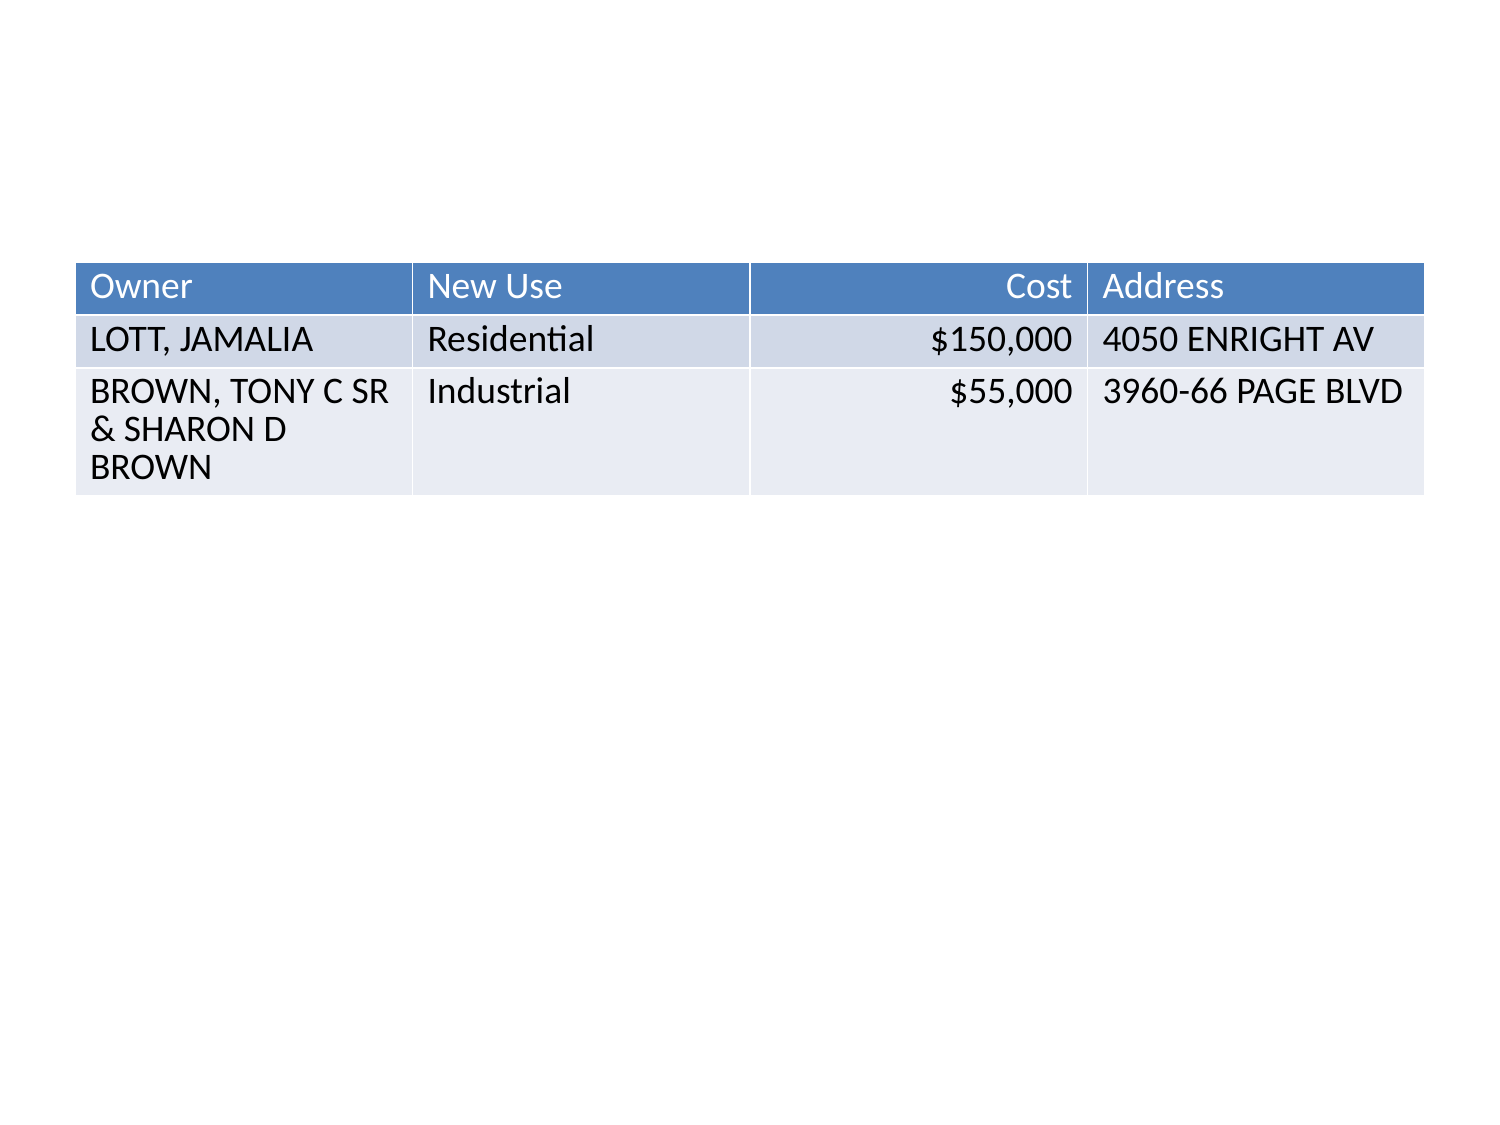

| Owner | New Use | Cost | Address |
| --- | --- | --- | --- |
| LOTT, JAMALIA | Residential | $150,000 | 4050 ENRIGHT AV |
| BROWN, TONY C SR & SHARON D BROWN | Industrial | $55,000 | 3960-66 PAGE BLVD |